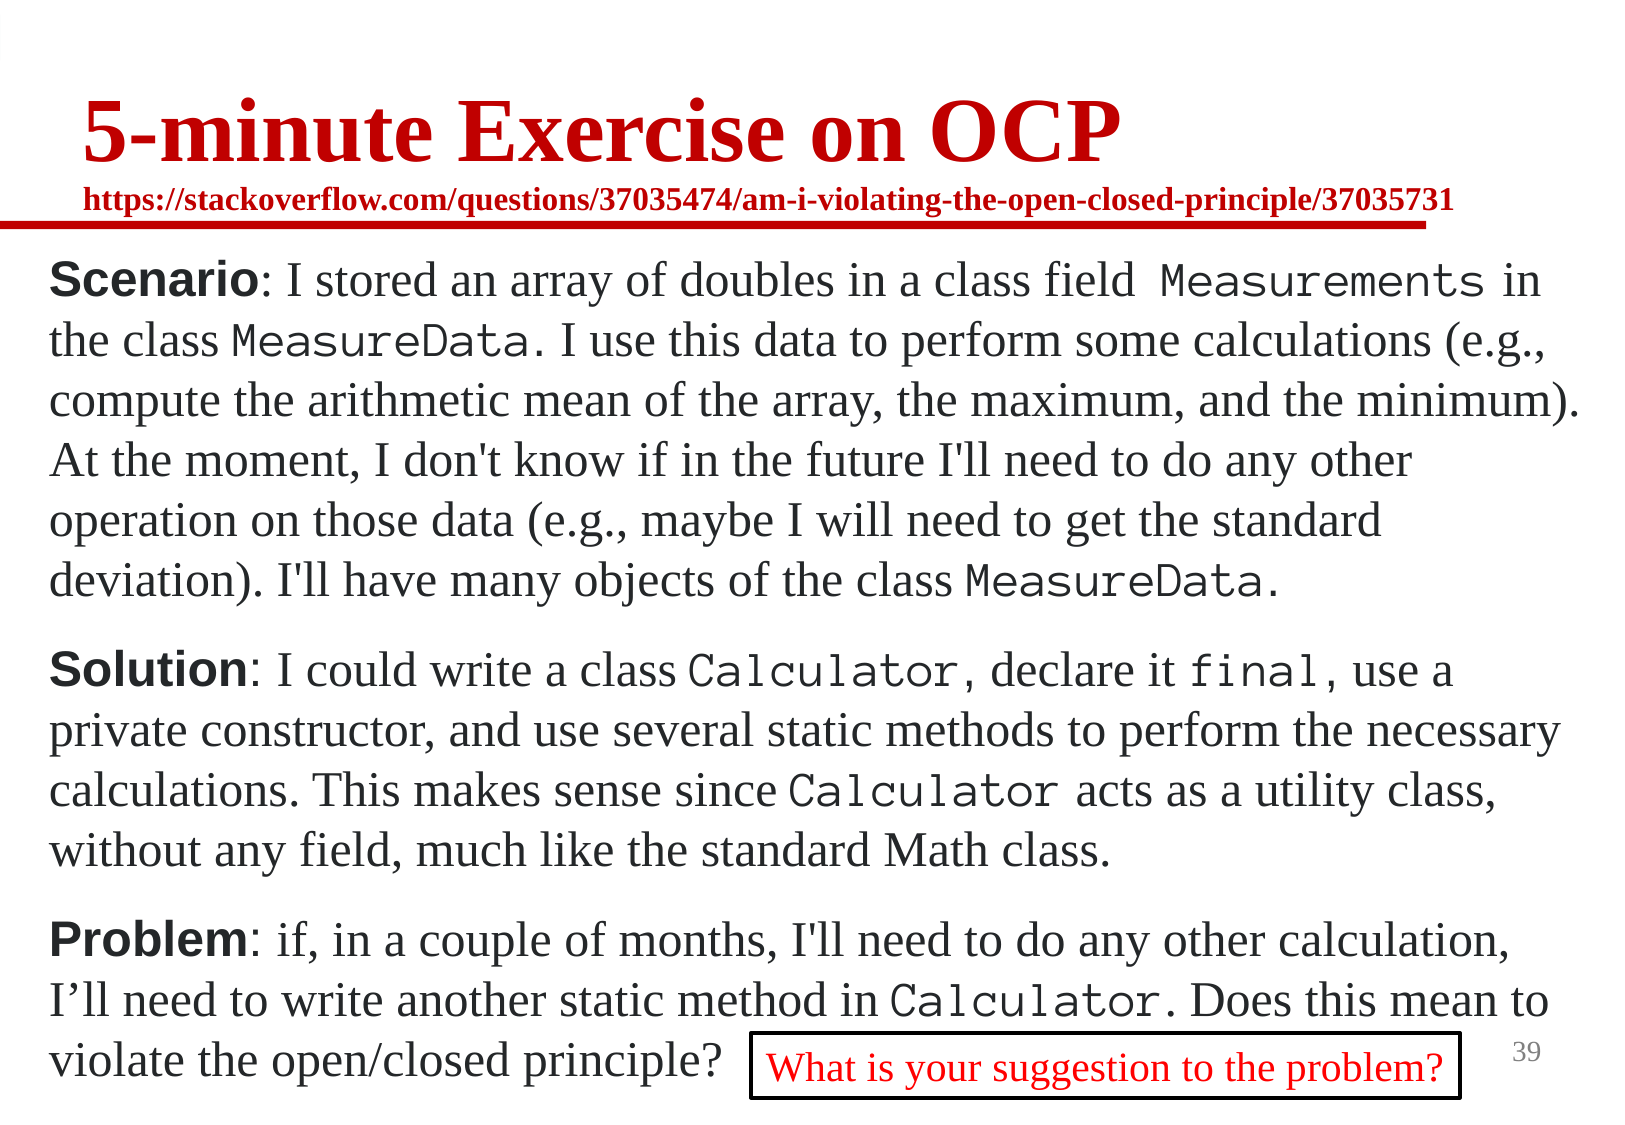

# 5-minute Exercise on OCP https://stackoverflow.com/questions/37035474/am-i-violating-the-open-closed-principle/37035731
Scenario: I stored an array of doubles in a class field  Measurements in the class MeasureData. I use this data to perform some calculations (e.g., compute the arithmetic mean of the array, the maximum, and the minimum). At the moment, I don't know if in the future I'll need to do any other operation on those data (e.g., maybe I will need to get the standard deviation). I'll have many objects of the class MeasureData.

Solution: I could write a class Calculator, declare it final, use a private constructor, and use several static methods to perform the necessary calculations. This makes sense since Calculator acts as a utility class, without any field, much like the standard Math class.

Problem: if, in a couple of months, I'll need to do any other calculation, I’ll need to write another static method in Calculator. Does this mean to violate the open/closed principle?
39
What is your suggestion to the problem?